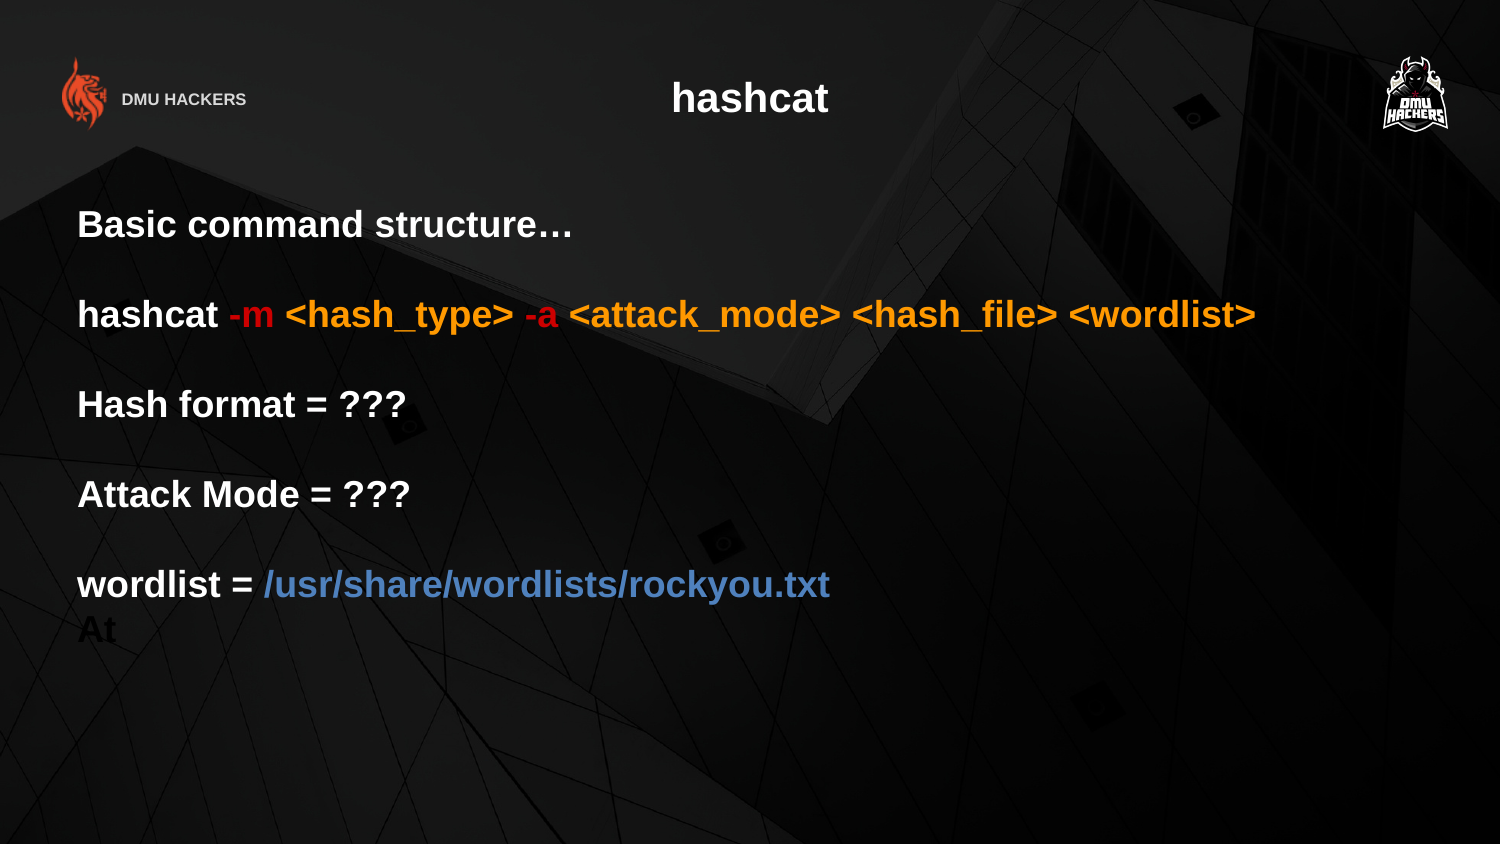

hashcat

DMU HACKERS
Basic command structure…

hashcat -m <hash_type> -a <attack_mode> <hash_file> <wordlist>

Hash format = ???

Attack Mode = ???
wordlist = /usr/share/wordlists/rockyou.txt
At